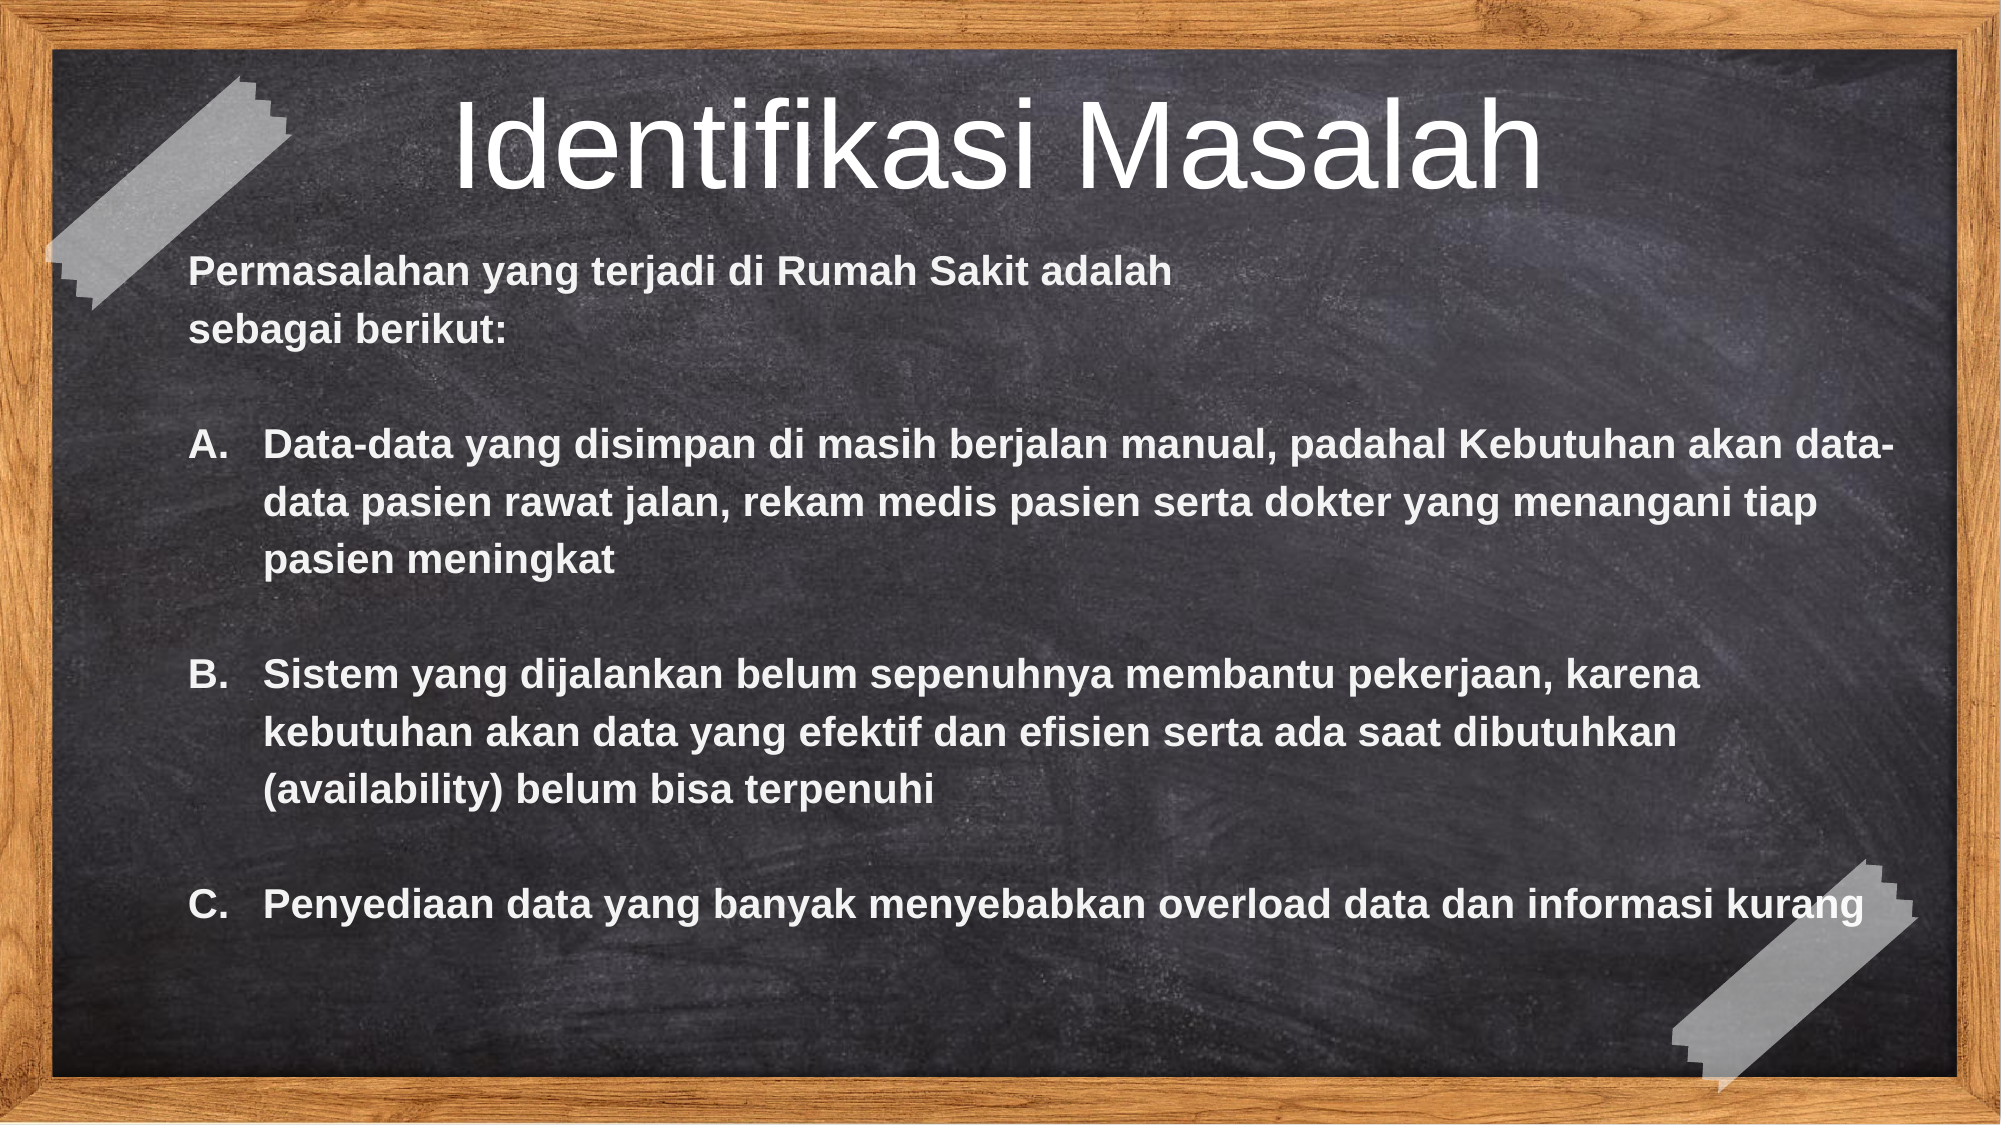

# Identifikasi Masalah

Permasalahan yang terjadi di Rumah Sakit adalah
sebagai berikut:

Data-data yang disimpan di masih berjalan manual, padahal Kebutuhan akan data-data pasien rawat jalan, rekam medis pasien serta dokter yang menangani tiap pasien meningkat

Sistem yang dijalankan belum sepenuhnya membantu pekerjaan, karena kebutuhan akan data yang efektif dan efisien serta ada saat dibutuhkan (availability) belum bisa terpenuhi

Penyediaan data yang banyak menyebabkan overload data dan informasi kurang